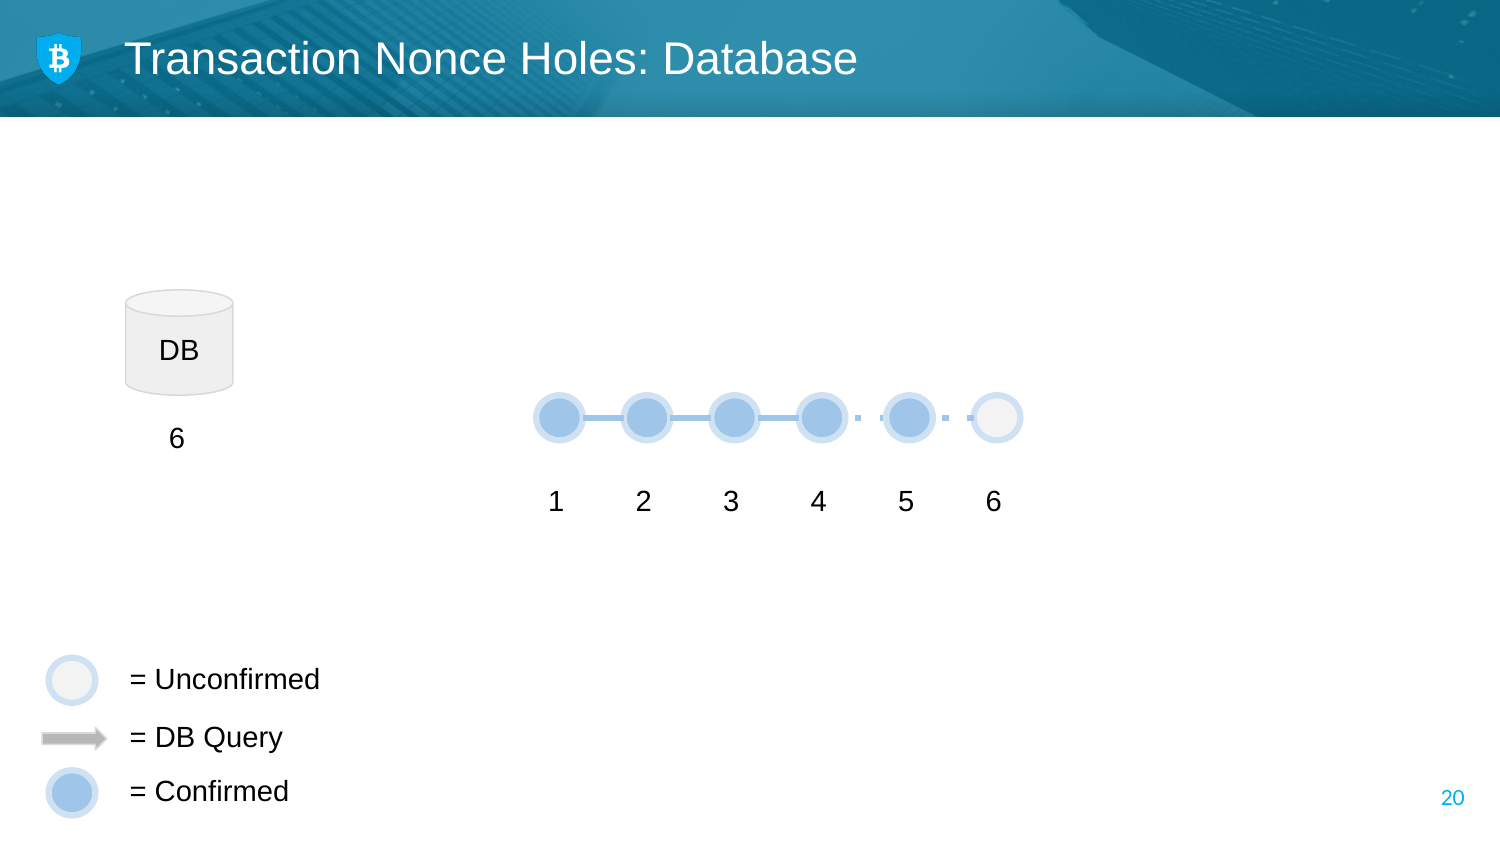

# Transaction Nonce Holes: Database

DB

6
1
2
3
4
5
6
= Unconfirmed

= DB Query
= Confirmed
20